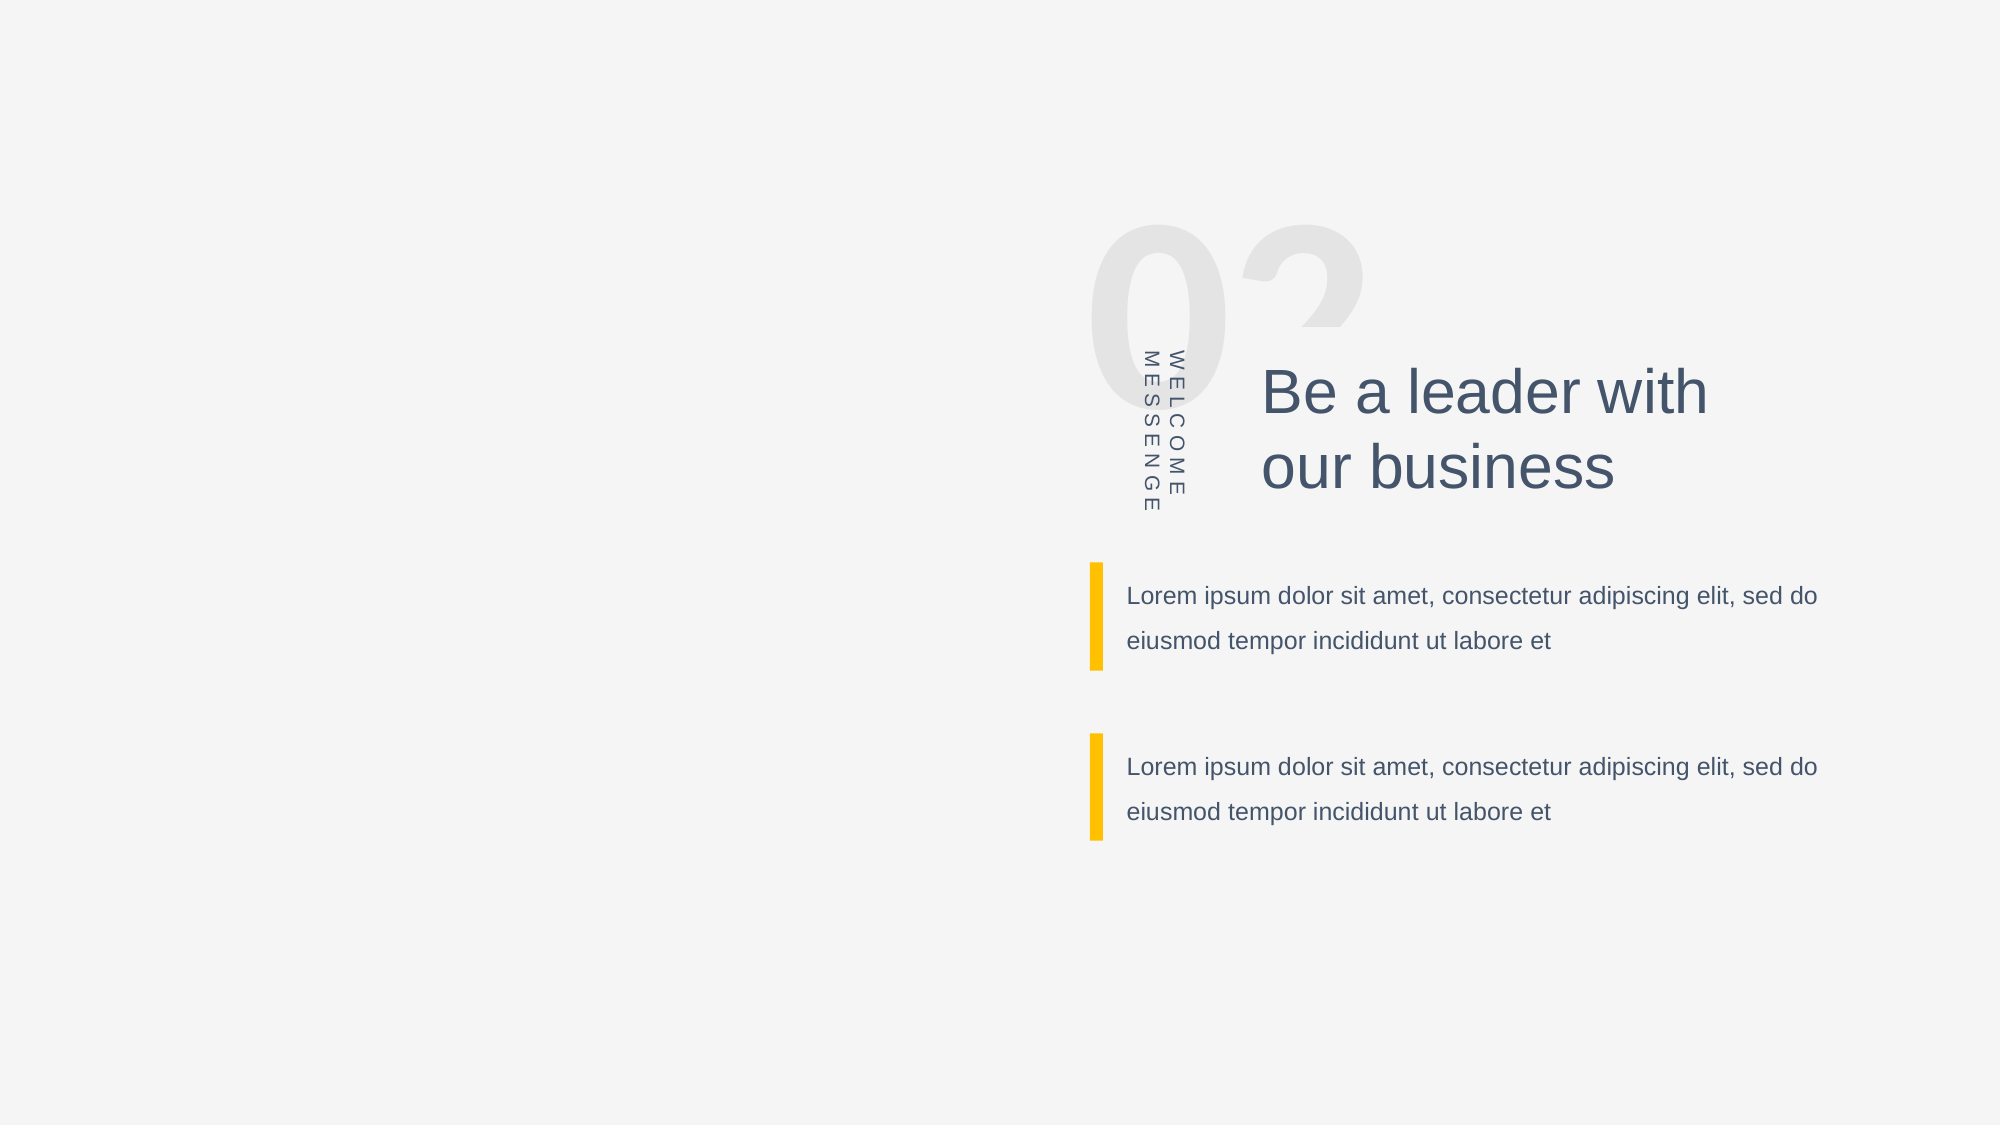

02.

Be a leader with our business
WELCOME MESSENGE

Lorem ipsum dolor sit amet, consectetur adipiscing elit, sed do eiusmod tempor incididunt ut labore et

Lorem ipsum dolor sit amet, consectetur adipiscing elit, sed do eiusmod tempor incididunt ut labore et